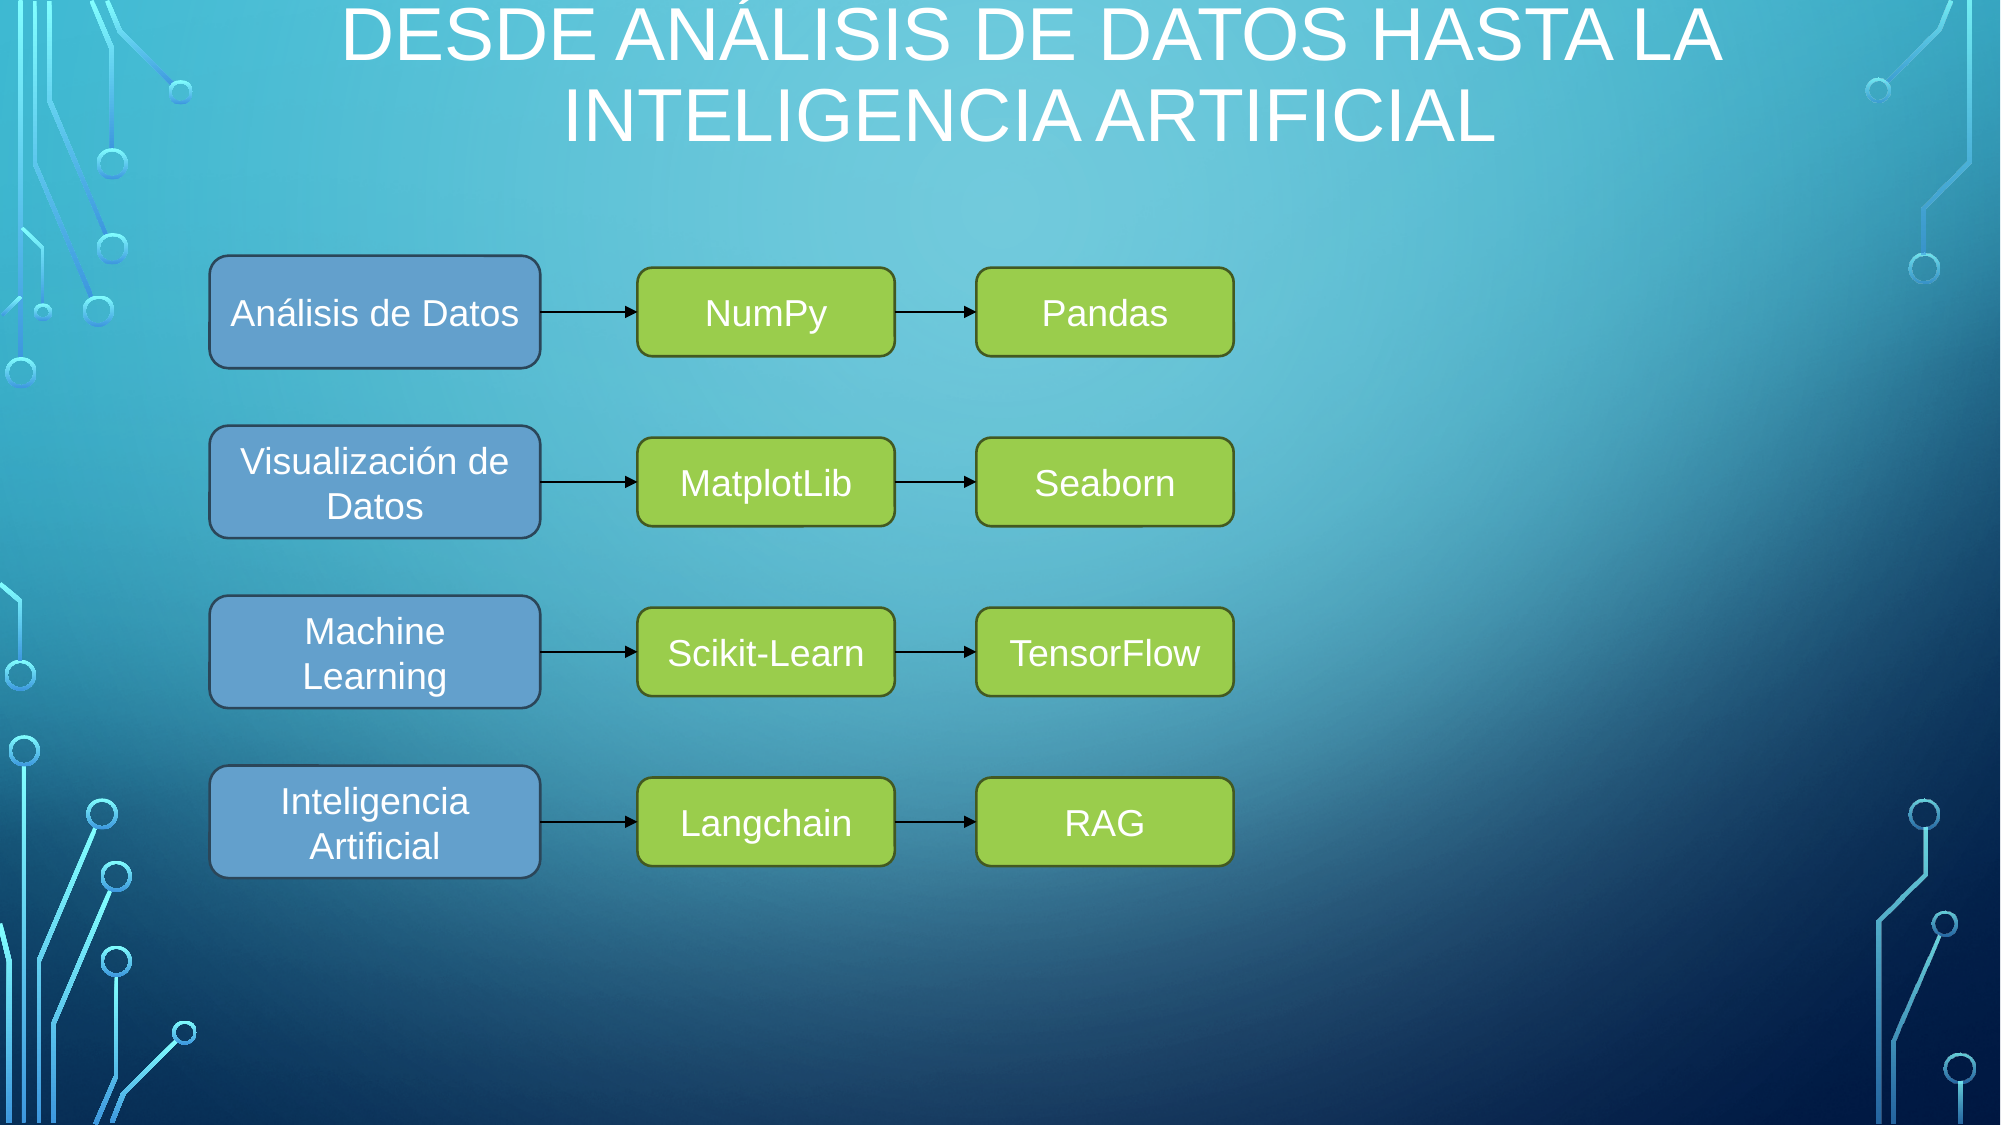

Desde análisis de datos hasta la inteligencia artificial
Análisis de Datos
Pandas
NumPy
Visualización de Datos
Seaborn
MatplotLib
Machine Learning
TensorFlow
Scikit-Learn
Inteligencia Artificial
RAG
Langchain